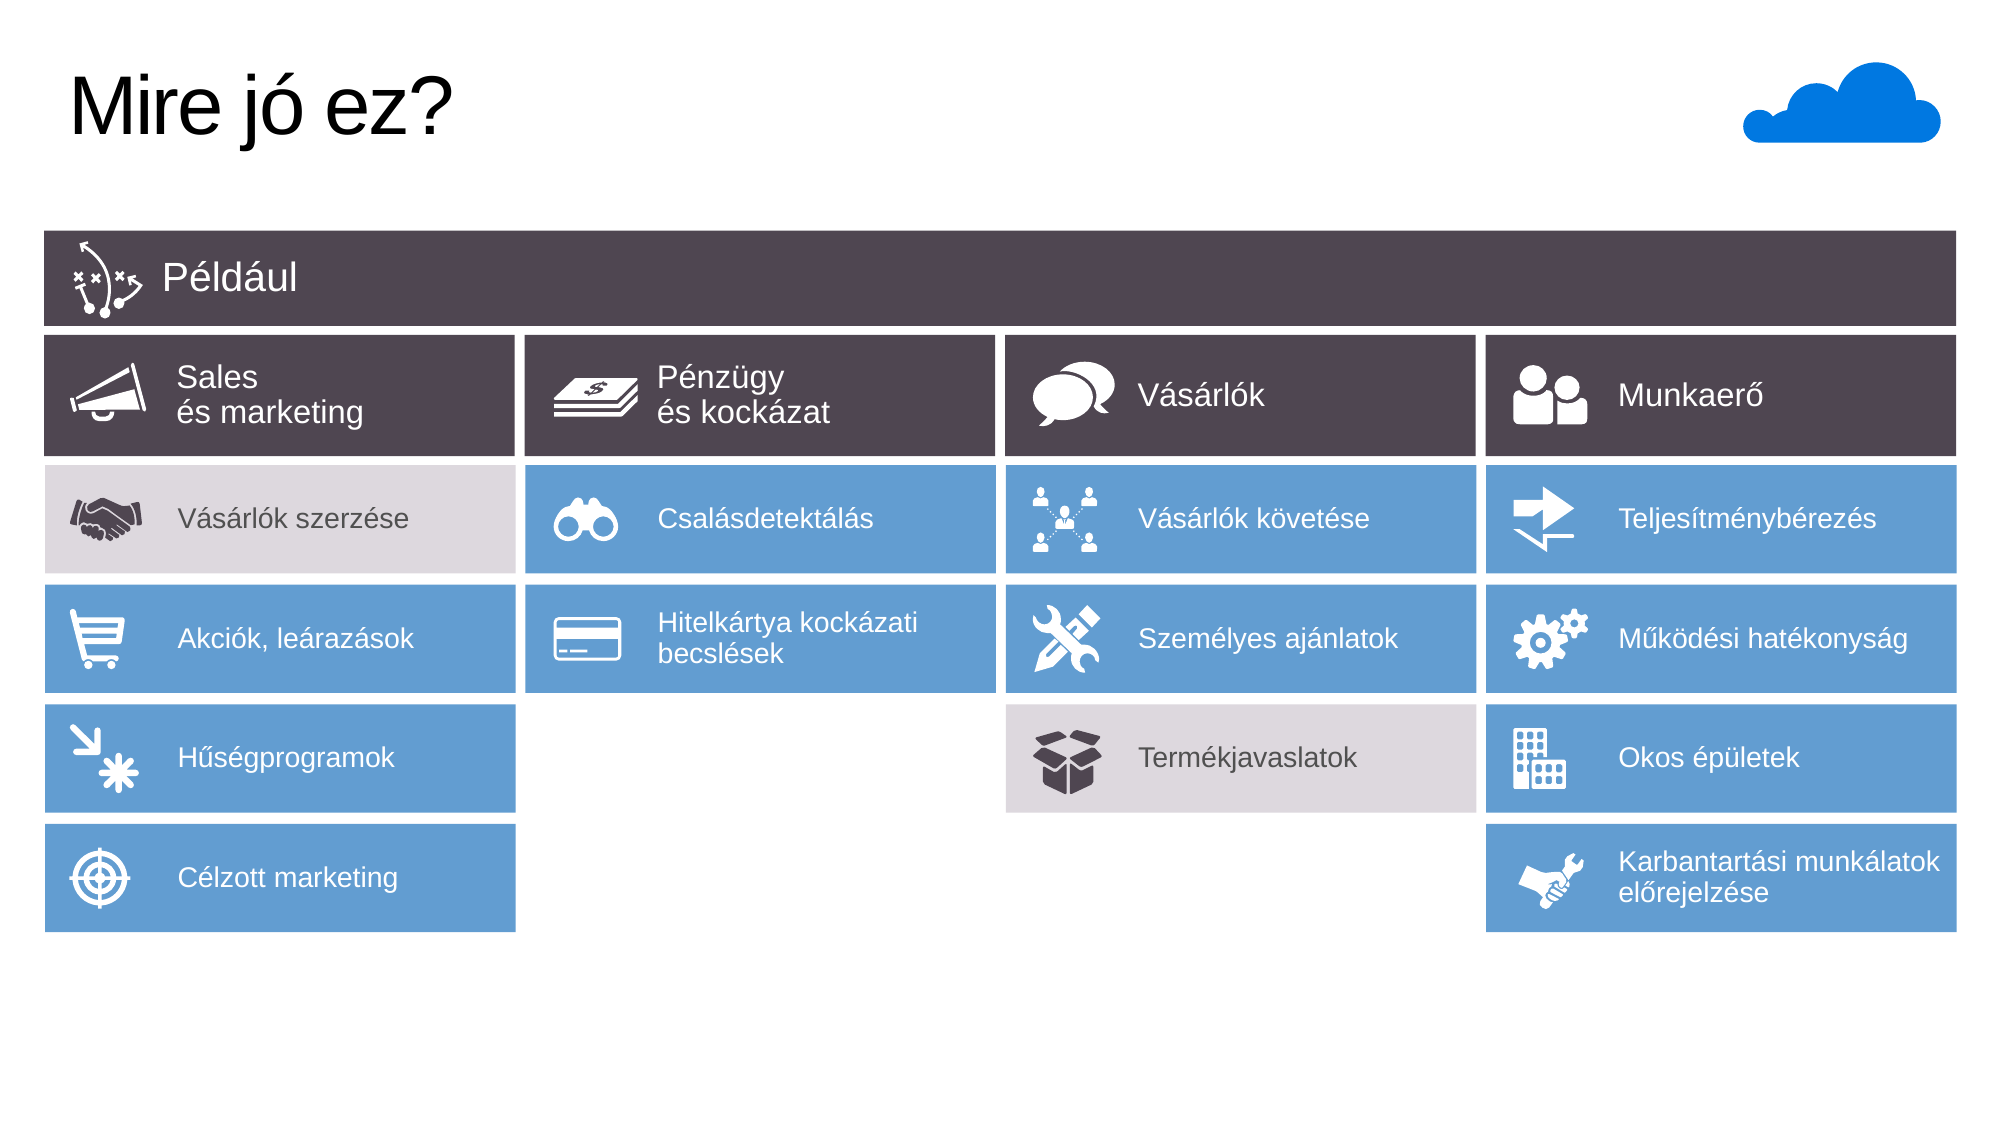

# Mire jó ez?
Például

Sales
és marketing
Pénzügy
és kockázat
Vásárlók
Munkaerő

Vásárlók szerzése
Csalásdetektálás
Teljesítménybérezés
Vásárlók követése

Akciók, leárazások
Hitelkártya kockázati becslések
Működési hatékonyság
Személyes ajánlatok

Hűségprogramok
Okos épületek
Termékjavaslatok

Célzott marketing
Karbantartási munkálatok előrejelzése